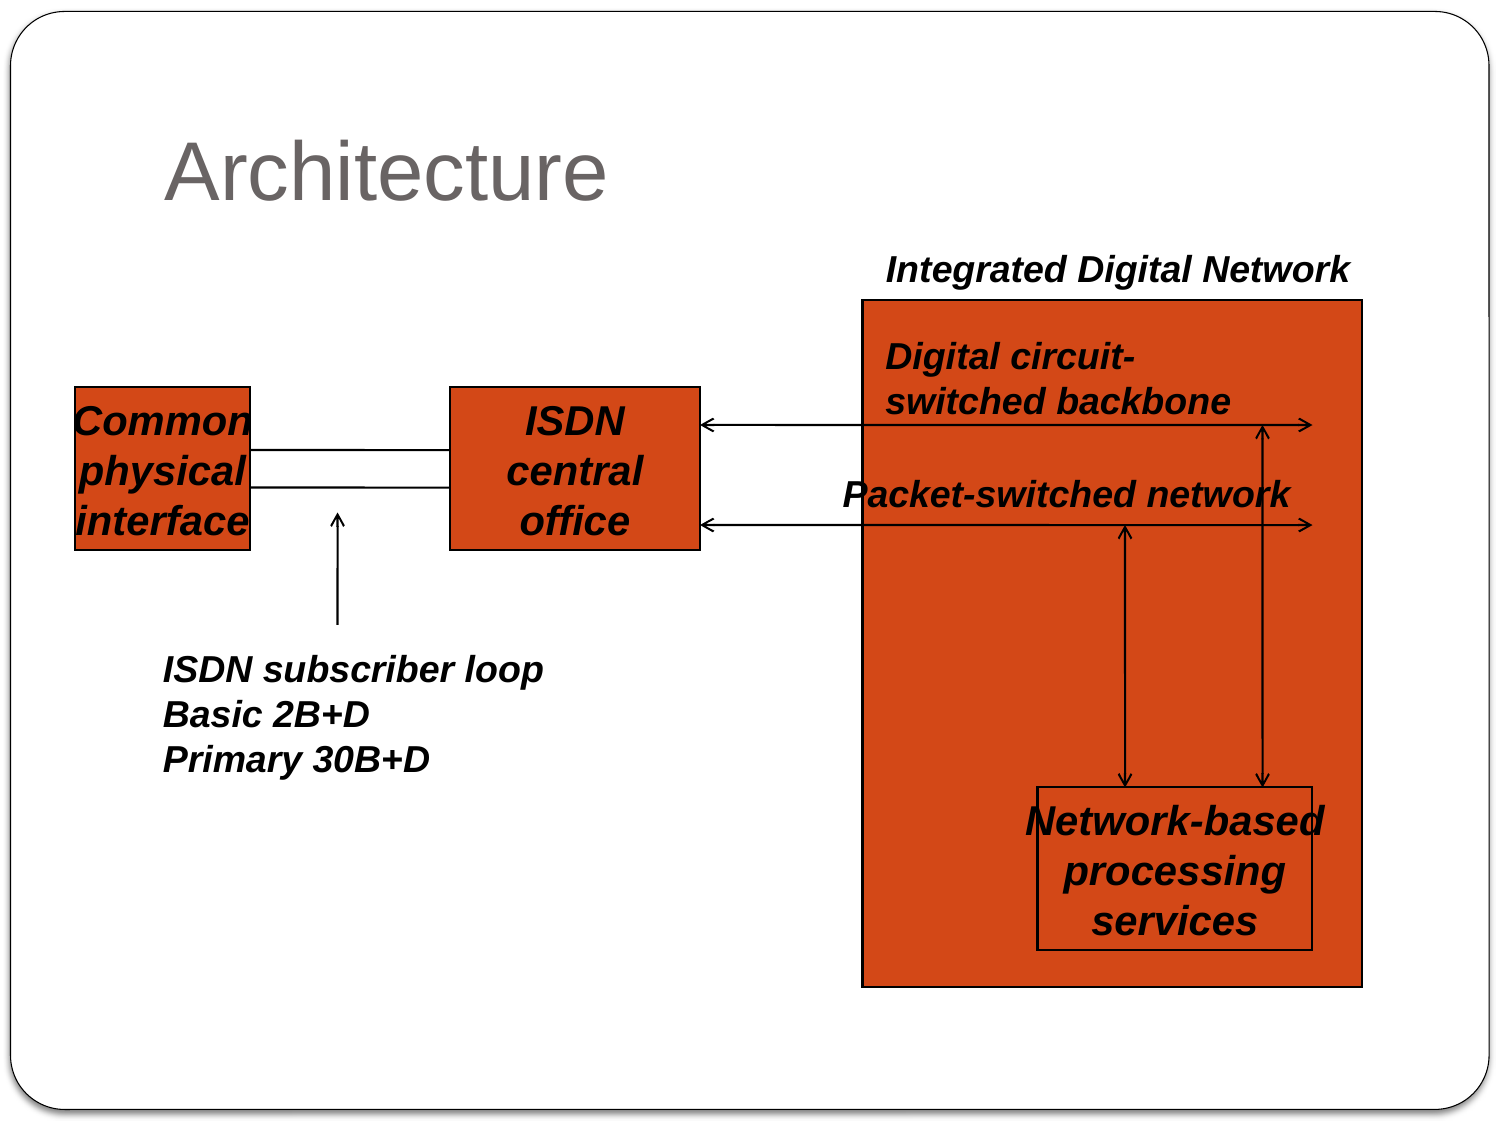

# Architecture
Integrated Digital Network

Digital circuit-
switched backbone
Common
physical
interface
ISDN
central
office

Packet-switched network

ISDN subscriber loop
Basic 2B+D
Primary 30B+D
Network-based
processing
services
208